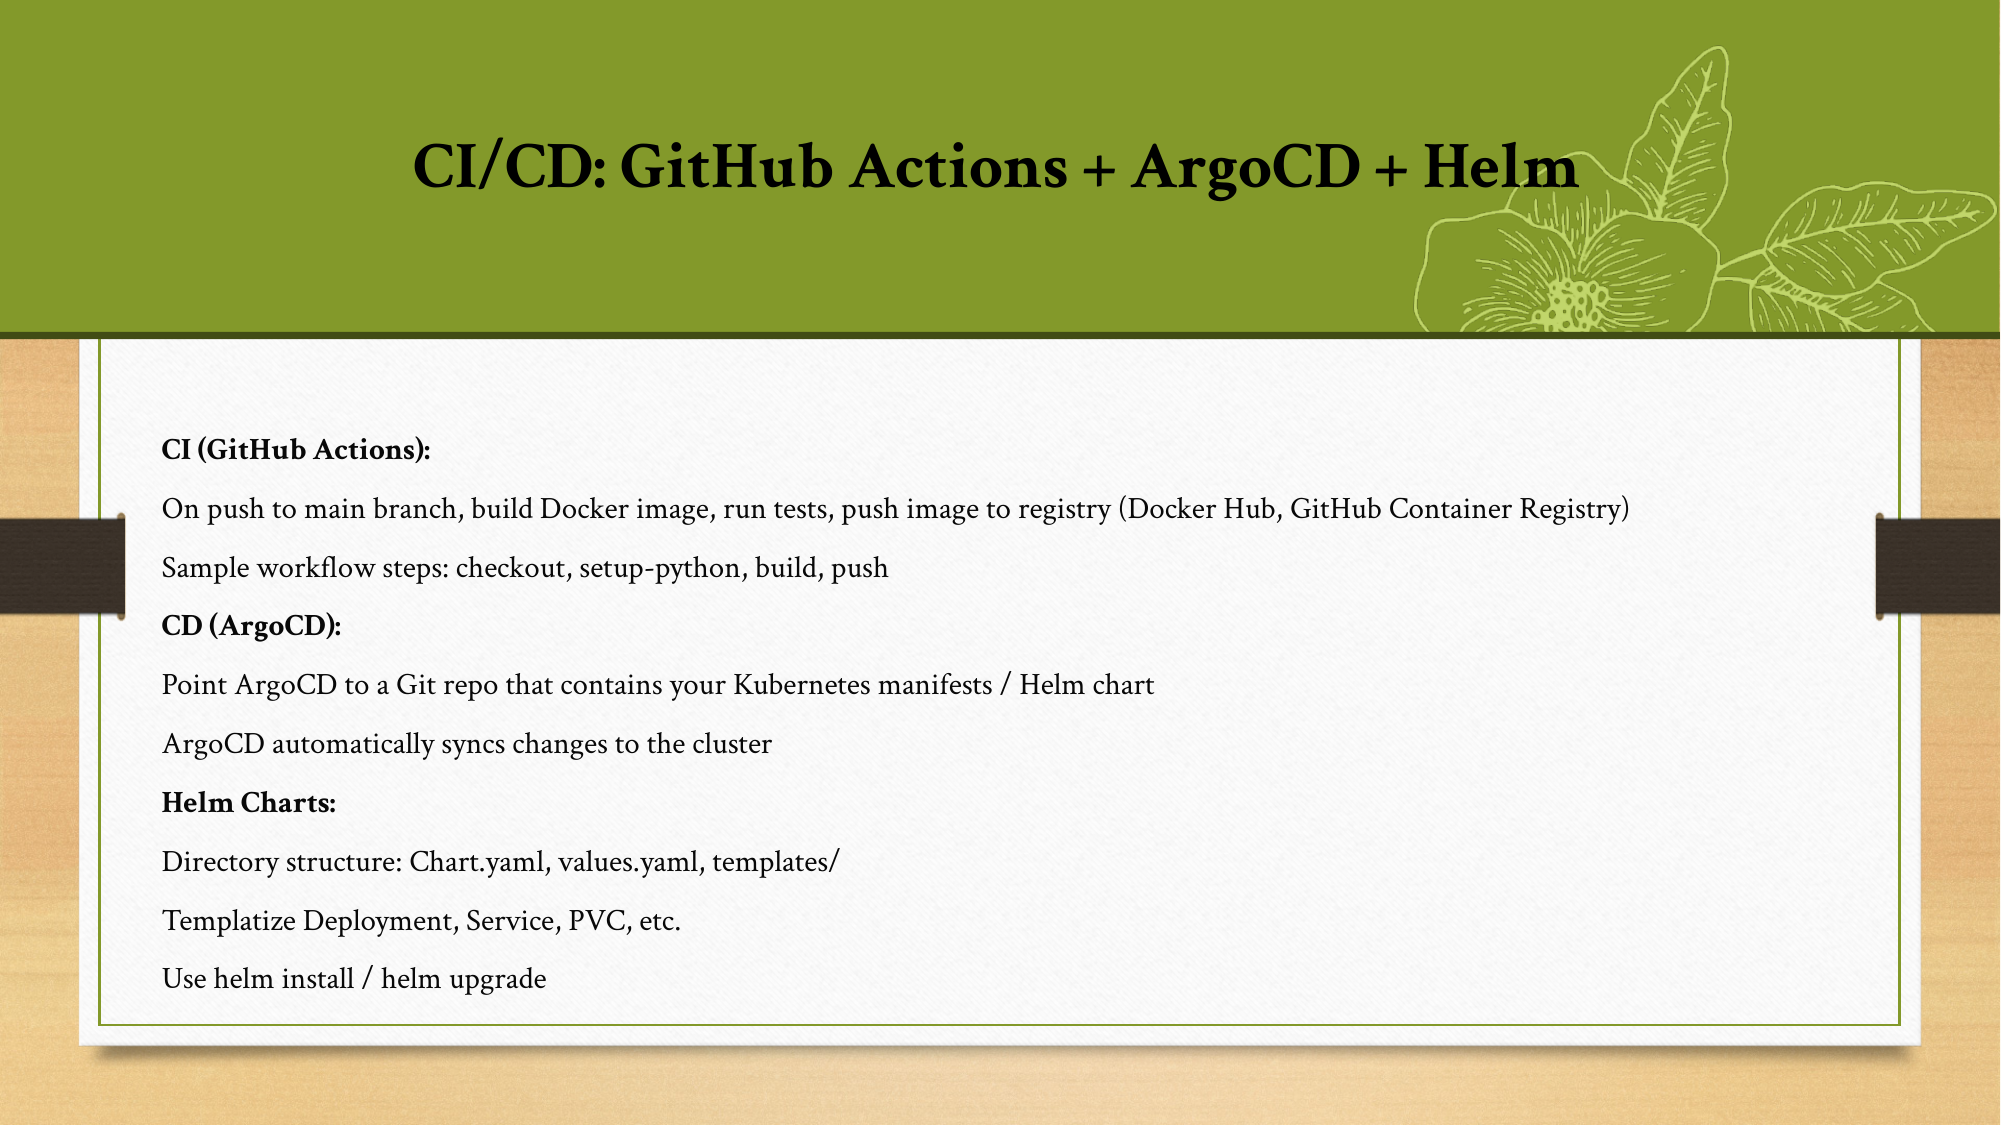

CI/CD: GitHub Actions + ArgoCD + Helm
CI (GitHub Actions):
On push to main branch, build Docker image, run tests, push image to registry (Docker Hub, GitHub Container Registry)
Sample workflow steps: checkout, setup-python, build, push
CD (ArgoCD):
Point ArgoCD to a Git repo that contains your Kubernetes manifests / Helm chart
ArgoCD automatically syncs changes to the cluster
Helm Charts:
Directory structure: Chart.yaml, values.yaml, templates/
Templatize Deployment, Service, PVC, etc.
Use helm install / helm upgrade